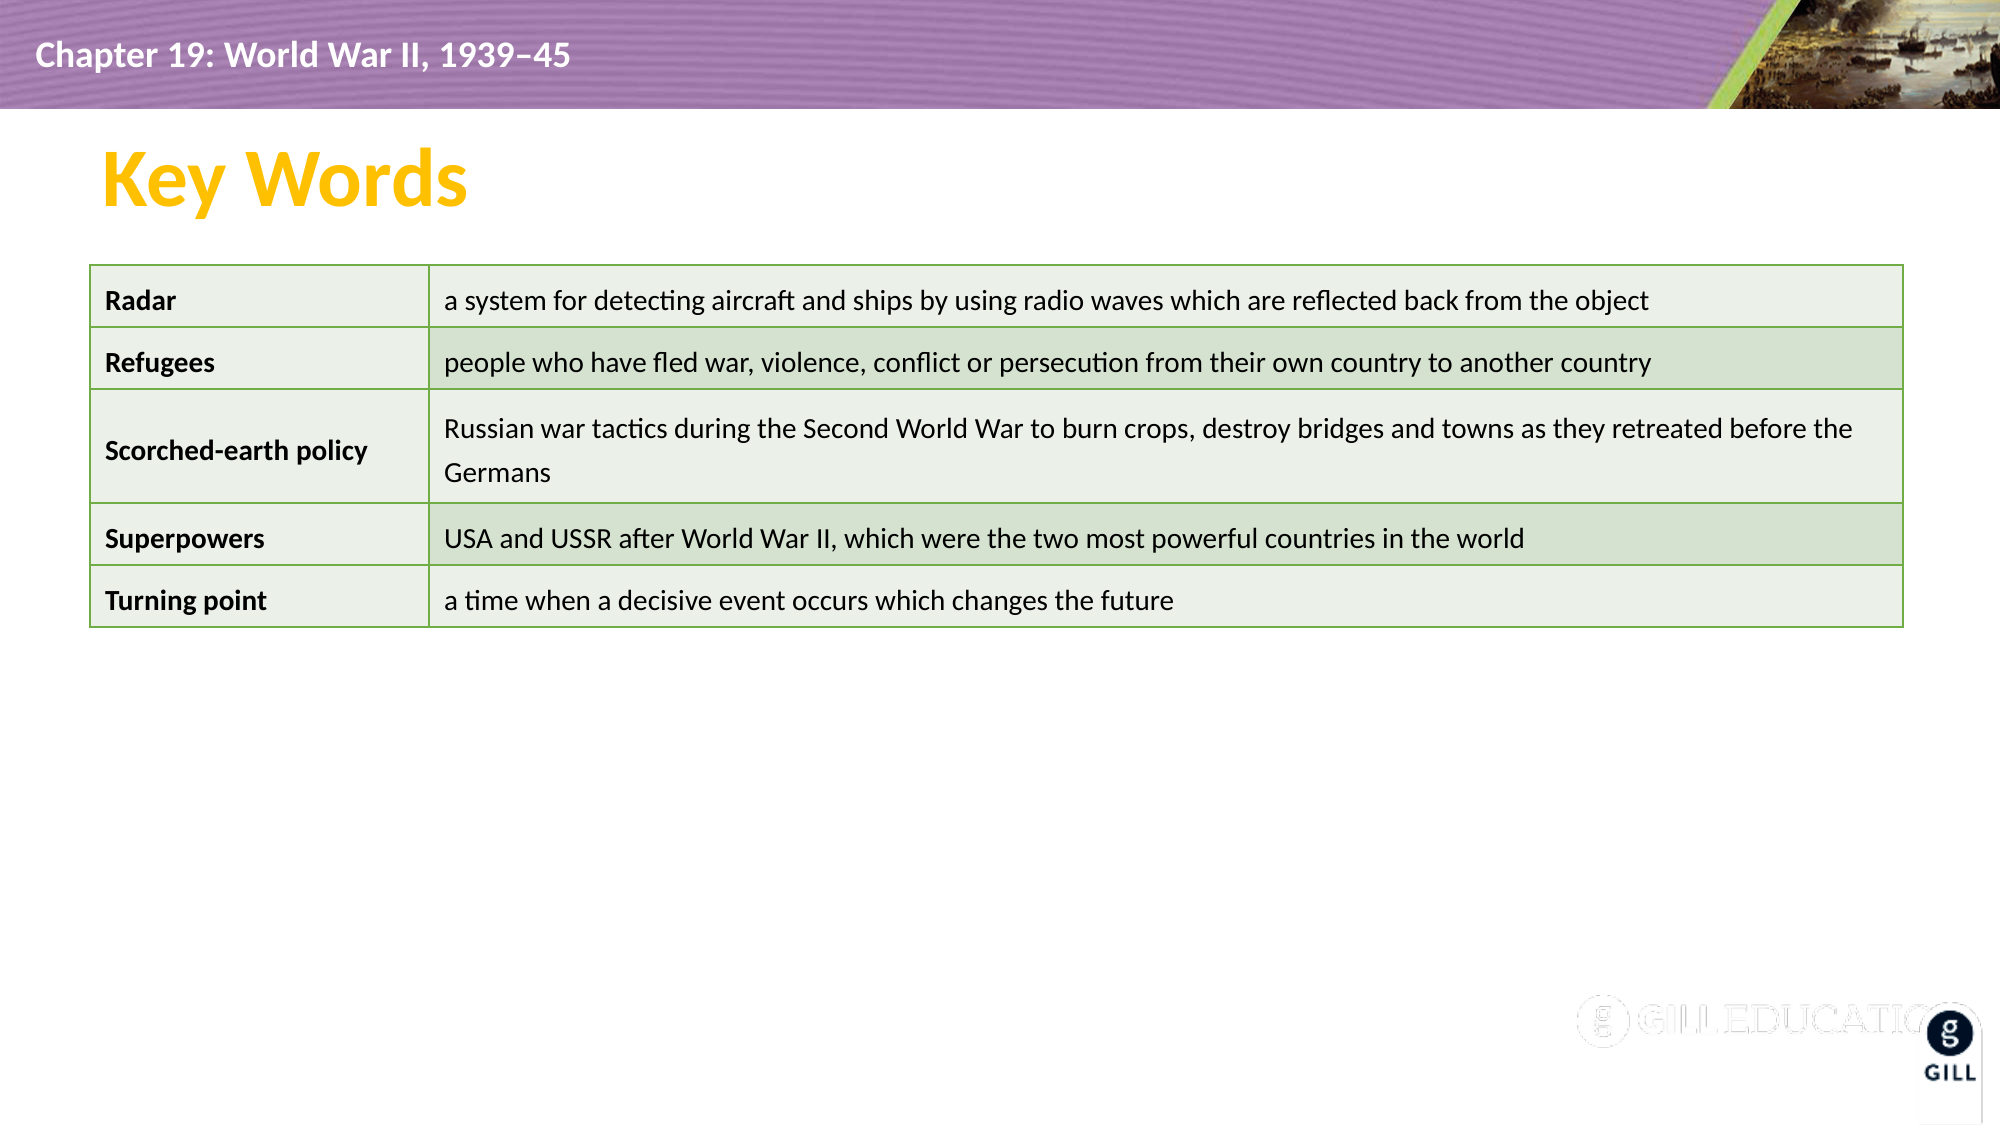

Key Words
| Radar | a system for detecting aircraft and ships by using radio waves which are reflected back from the object |
| --- | --- |
| Refugees | people who have fled war, violence, conflict or persecution from their own country to another country |
| Scorched-earth policy | Russian war tactics during the Second World War to burn crops, destroy bridges and towns as they retreated before the Germans |
| Superpowers | USA and USSR after World War II, which were the two most powerful countries in the world |
| Turning point | a time when a decisive event occurs which changes the future |